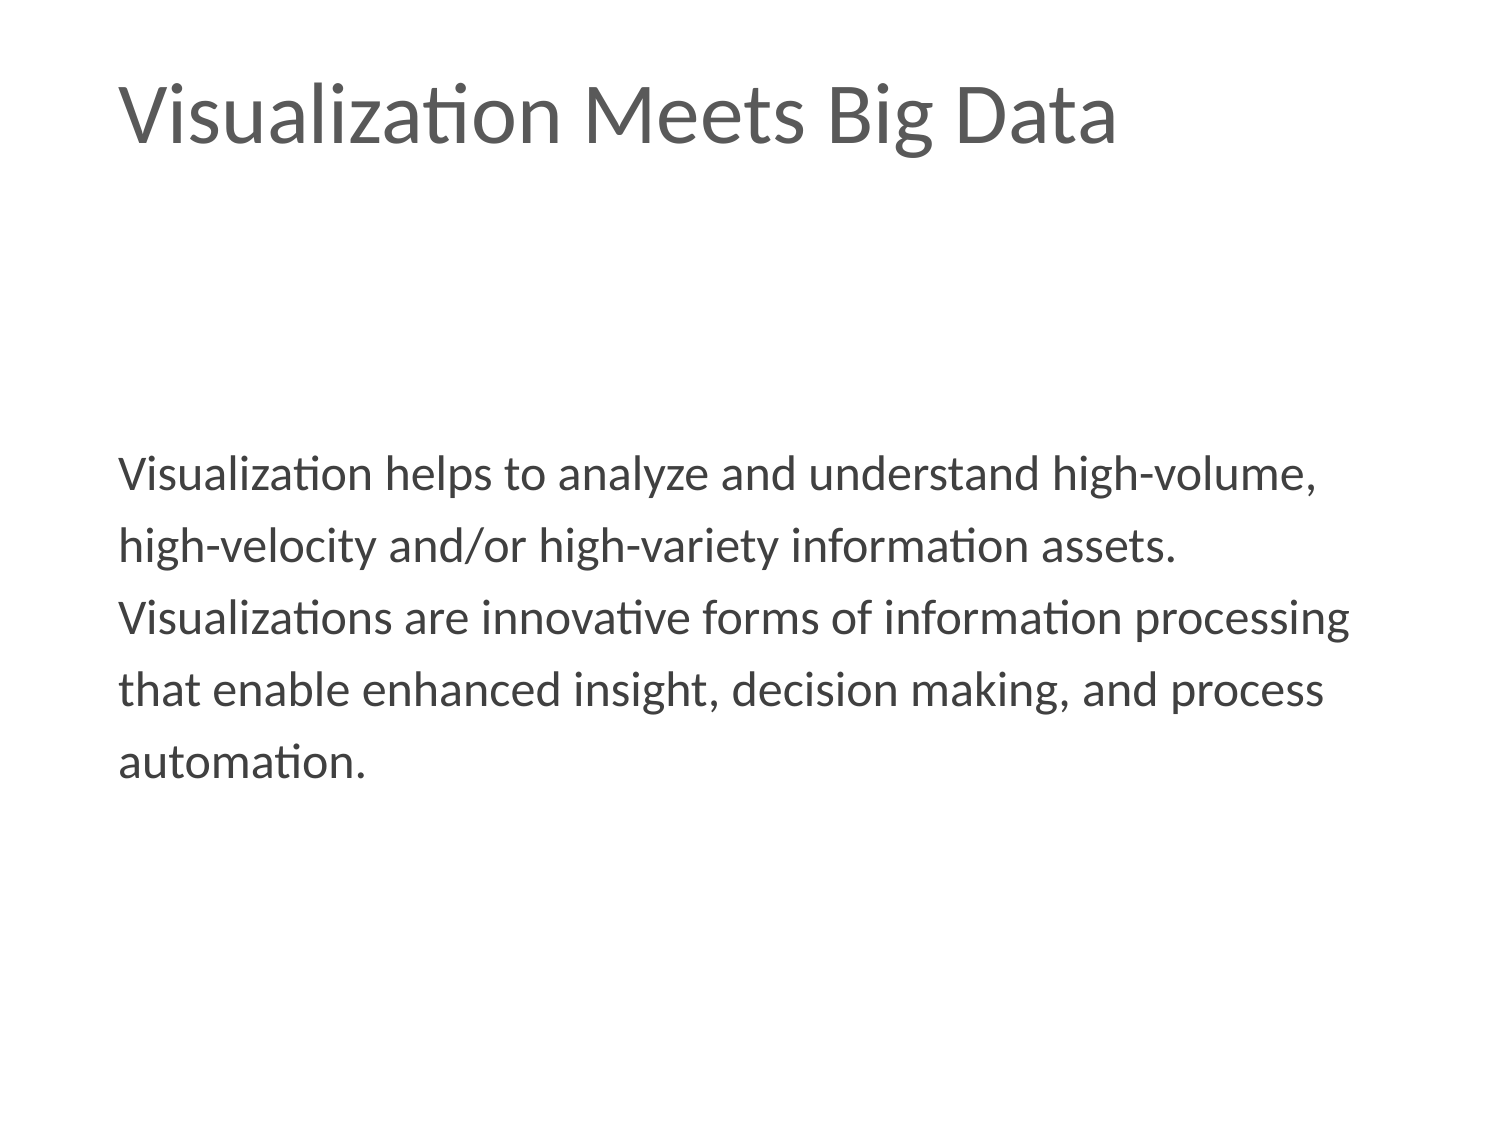

# Visualization Meets Big Data
Visualization helps to analyze and understand high-volume, high-velocity and/or high-variety information assets. Visualizations are innovative forms of information processing that enable enhanced insight, decision making, and process automation.